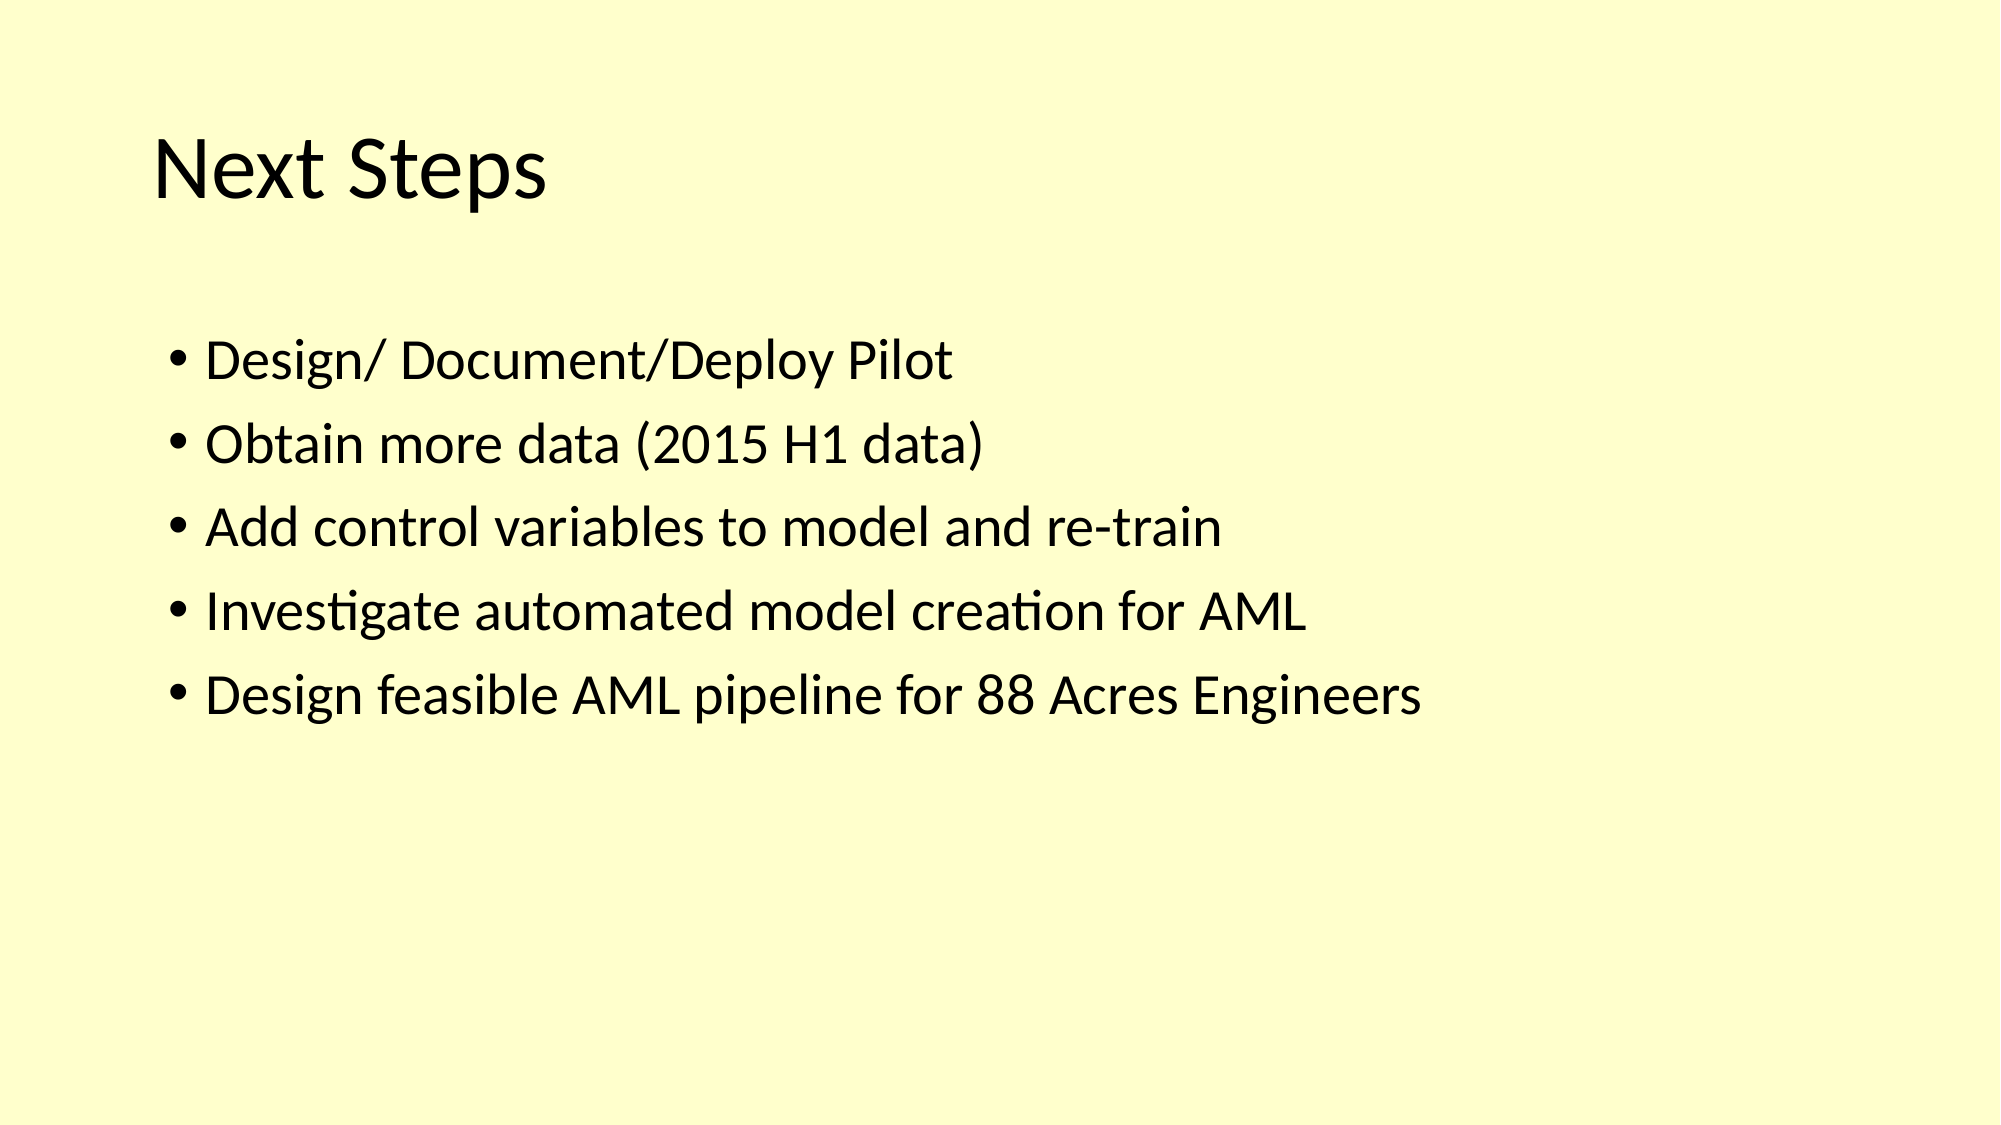

# Next Steps

Design/ Document/Deploy Pilot
Obtain more data (2015 H1 data)
Add control variables to model and re-train
Investigate automated model creation for AML
Design feasible AML pipeline for 88 Acres Engineers